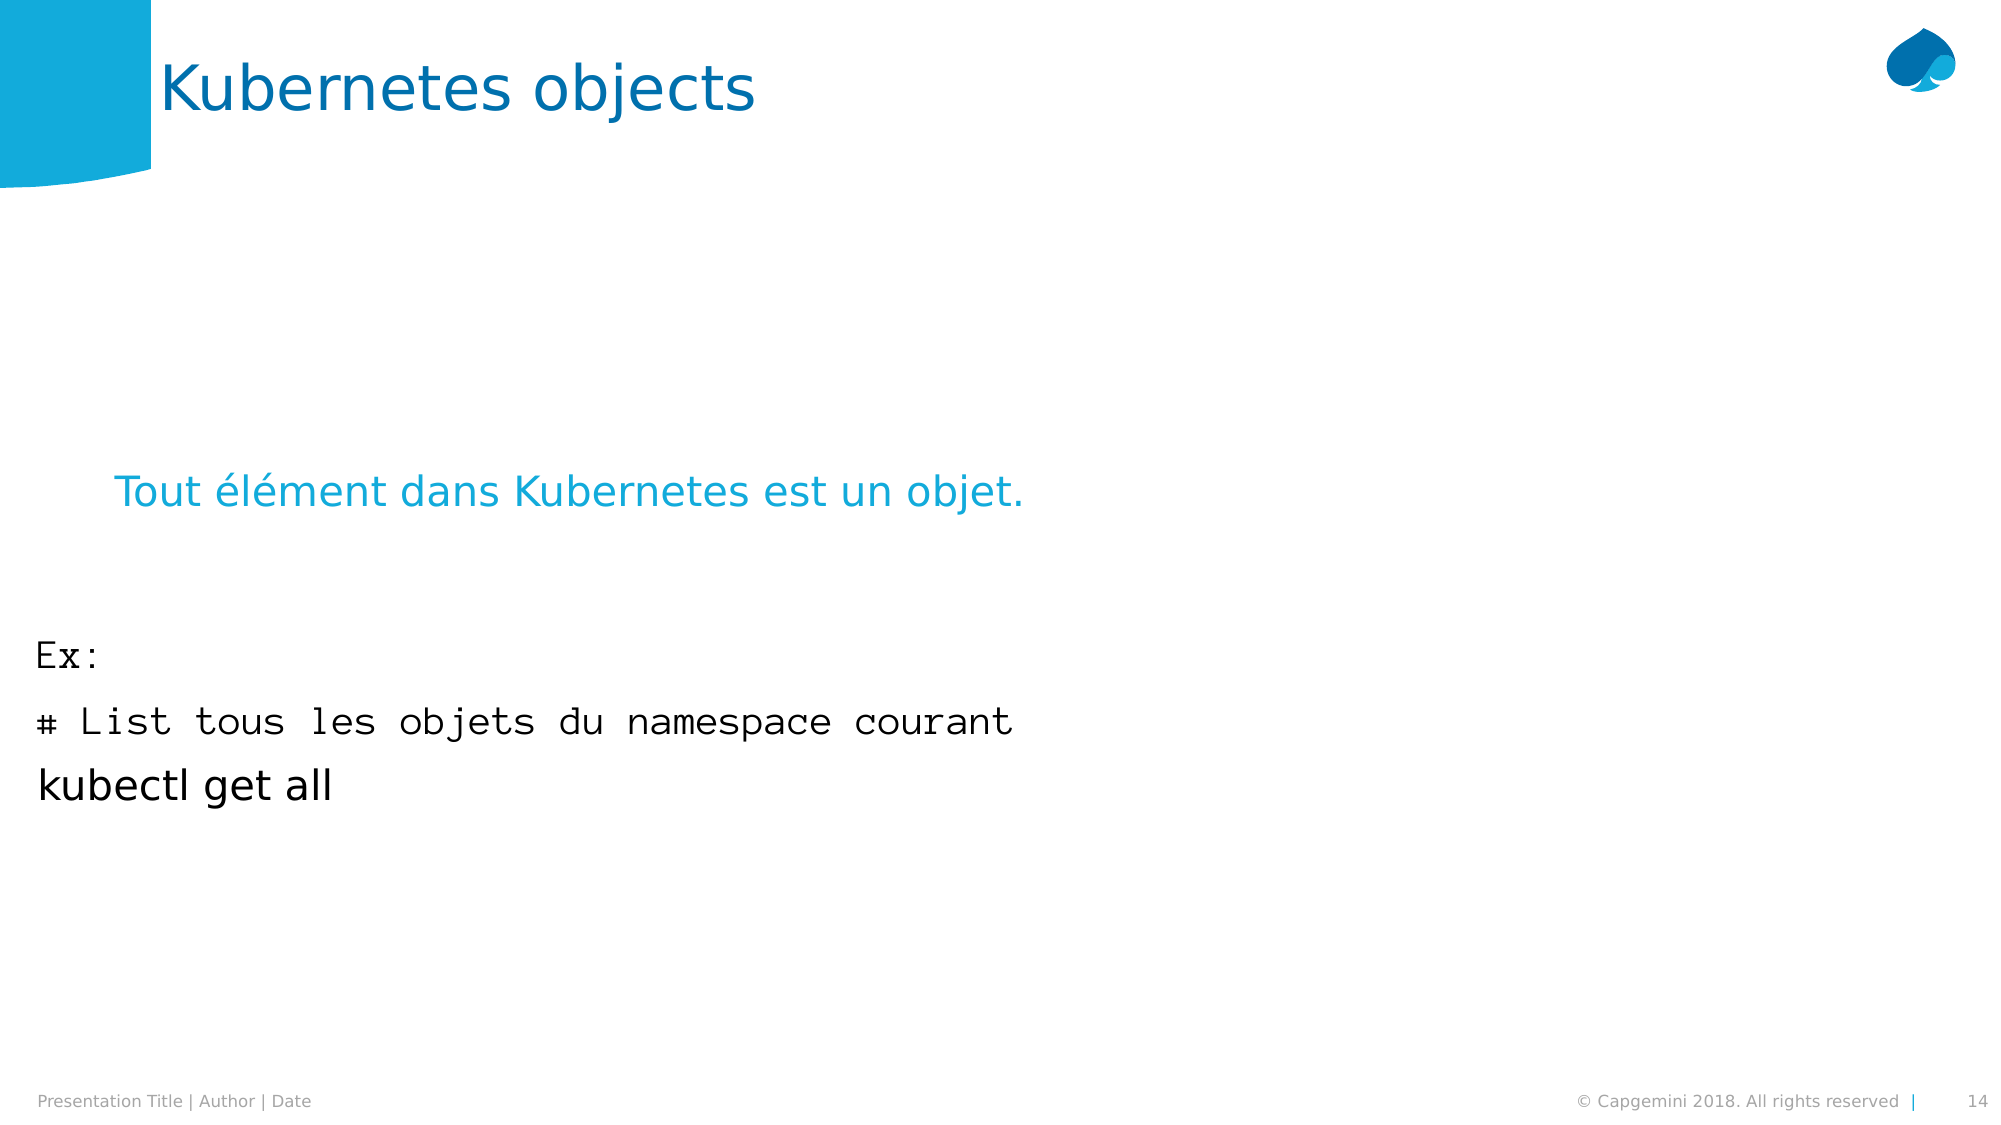

# Kubernetes objects

Ex:
# List tous les objets du namespace courant
kubectl get all
Tout élément dans Kubernetes est un objet.